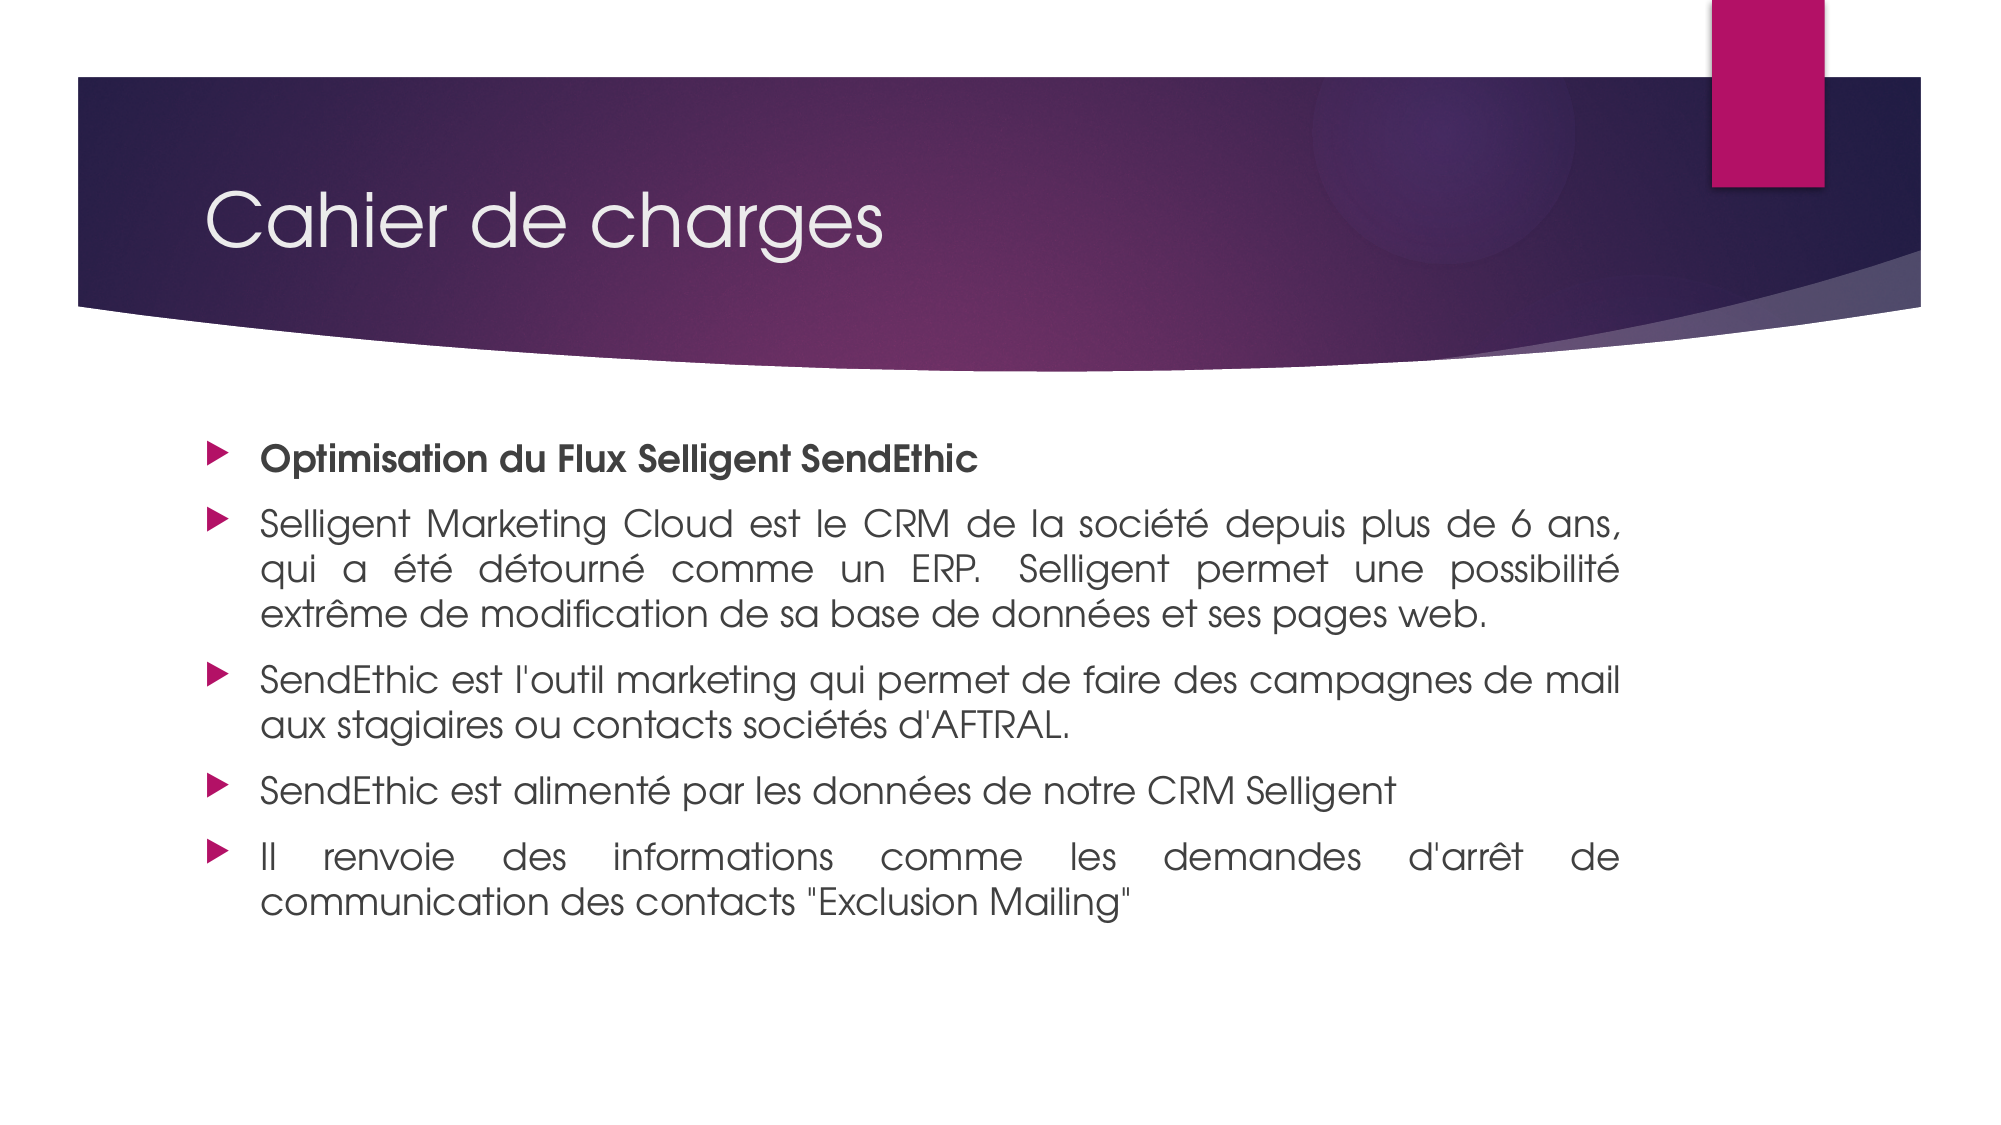

# Cahier de charges
Optimisation du Flux Selligent SendEthic
Selligent Marketing Cloud est le CRM de la société depuis plus de 6 ans, qui a été détourné comme un ERP.  Selligent permet une possibilité extrême de modification de sa base de données et ses pages web.
SendEthic est l'outil marketing qui permet de faire des campagnes de mail aux stagiaires ou contacts sociétés d'AFTRAL.
SendEthic est alimenté par les données de notre CRM Selligent
Il renvoie des informations comme les demandes d'arrêt de communication des contacts "Exclusion Mailing"